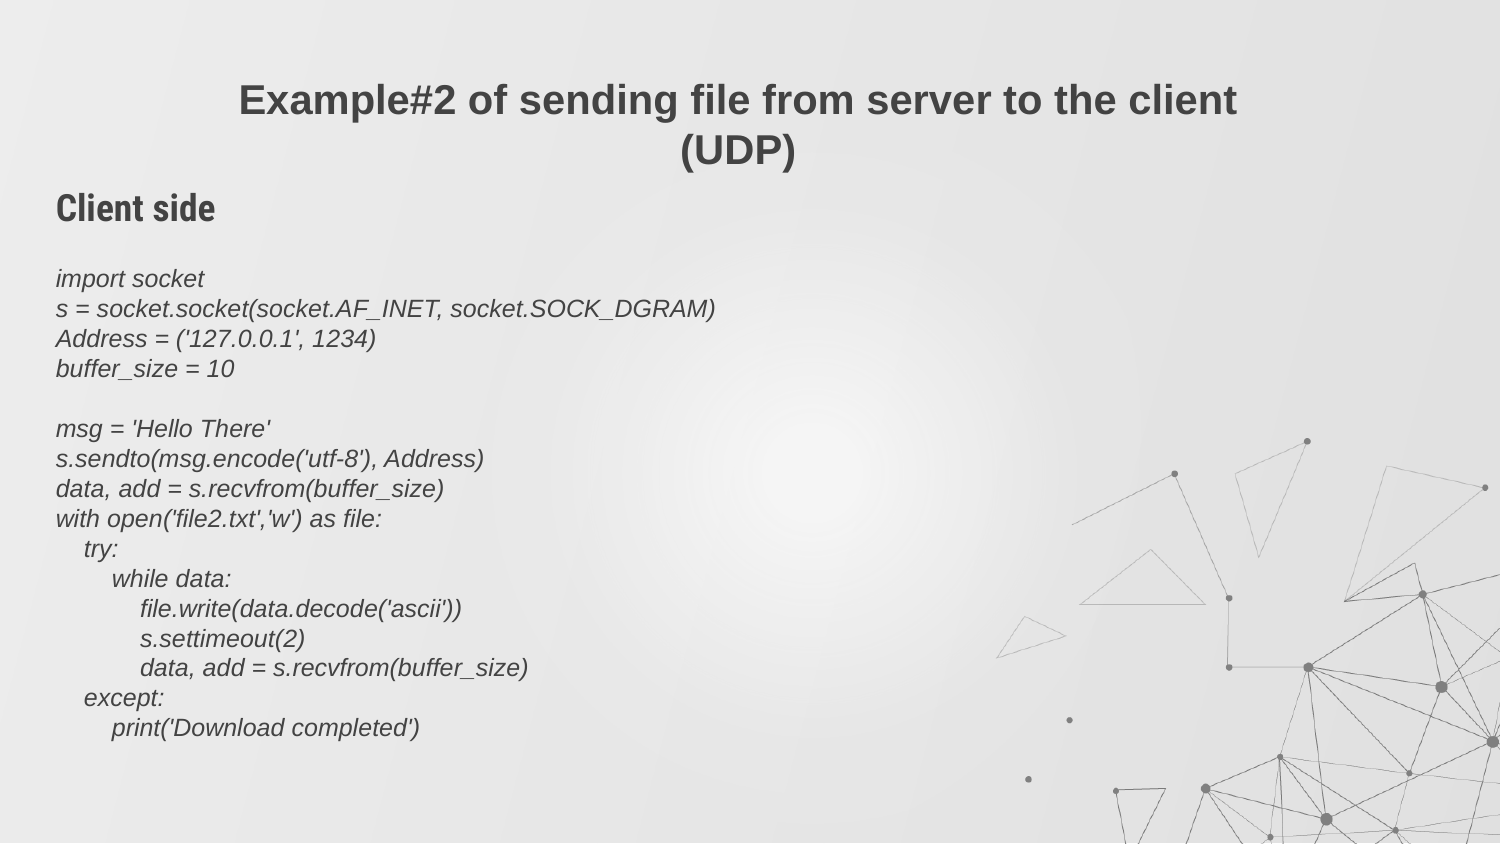

# Example#2 of sending file from server to the client (UDP)
Client side
import socket
s = socket.socket(socket.AF_INET, socket.SOCK_DGRAM)
Address = ('127.0.0.1', 1234)
buffer_size = 10

msg = 'Hello There'
s.sendto(msg.encode('utf-8'), Address)
data, add = s.recvfrom(buffer_size)
with open('file2.txt','w') as file:
    try:
        while data:
            file.write(data.decode('ascii'))
            s.settimeout(2)
            data, add = s.recvfrom(buffer_size)
    except:
        print('Download completed')